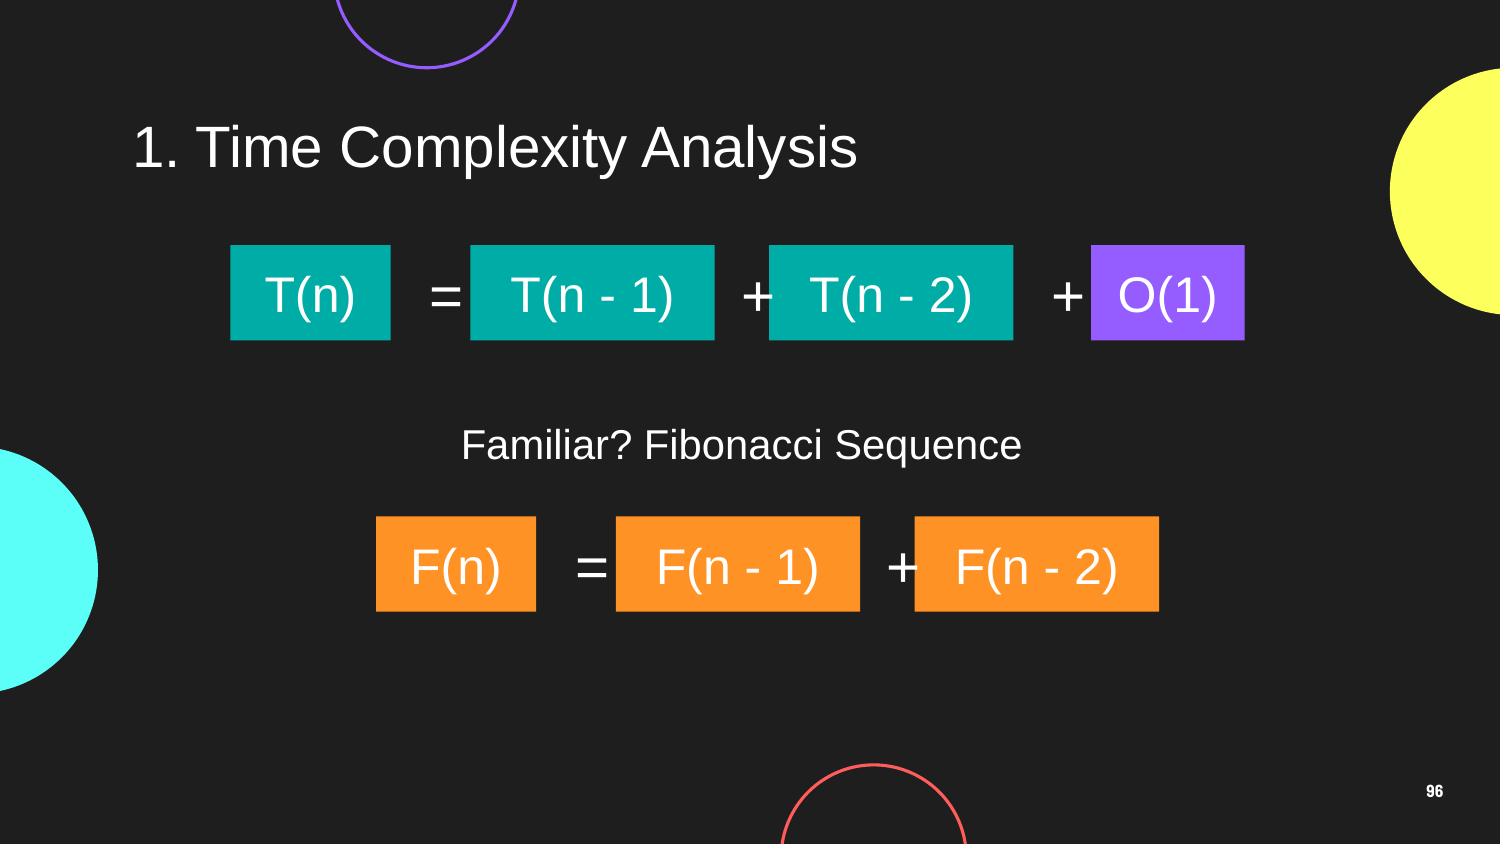

# 1. Time Complexity Analysis
T(n)
T(n - 1)
T(n - 2)
O(1)
=
+
+
Familiar? Fibonacci Sequence
F(n)
F(n - 1)
F(n - 2)
=
+
96